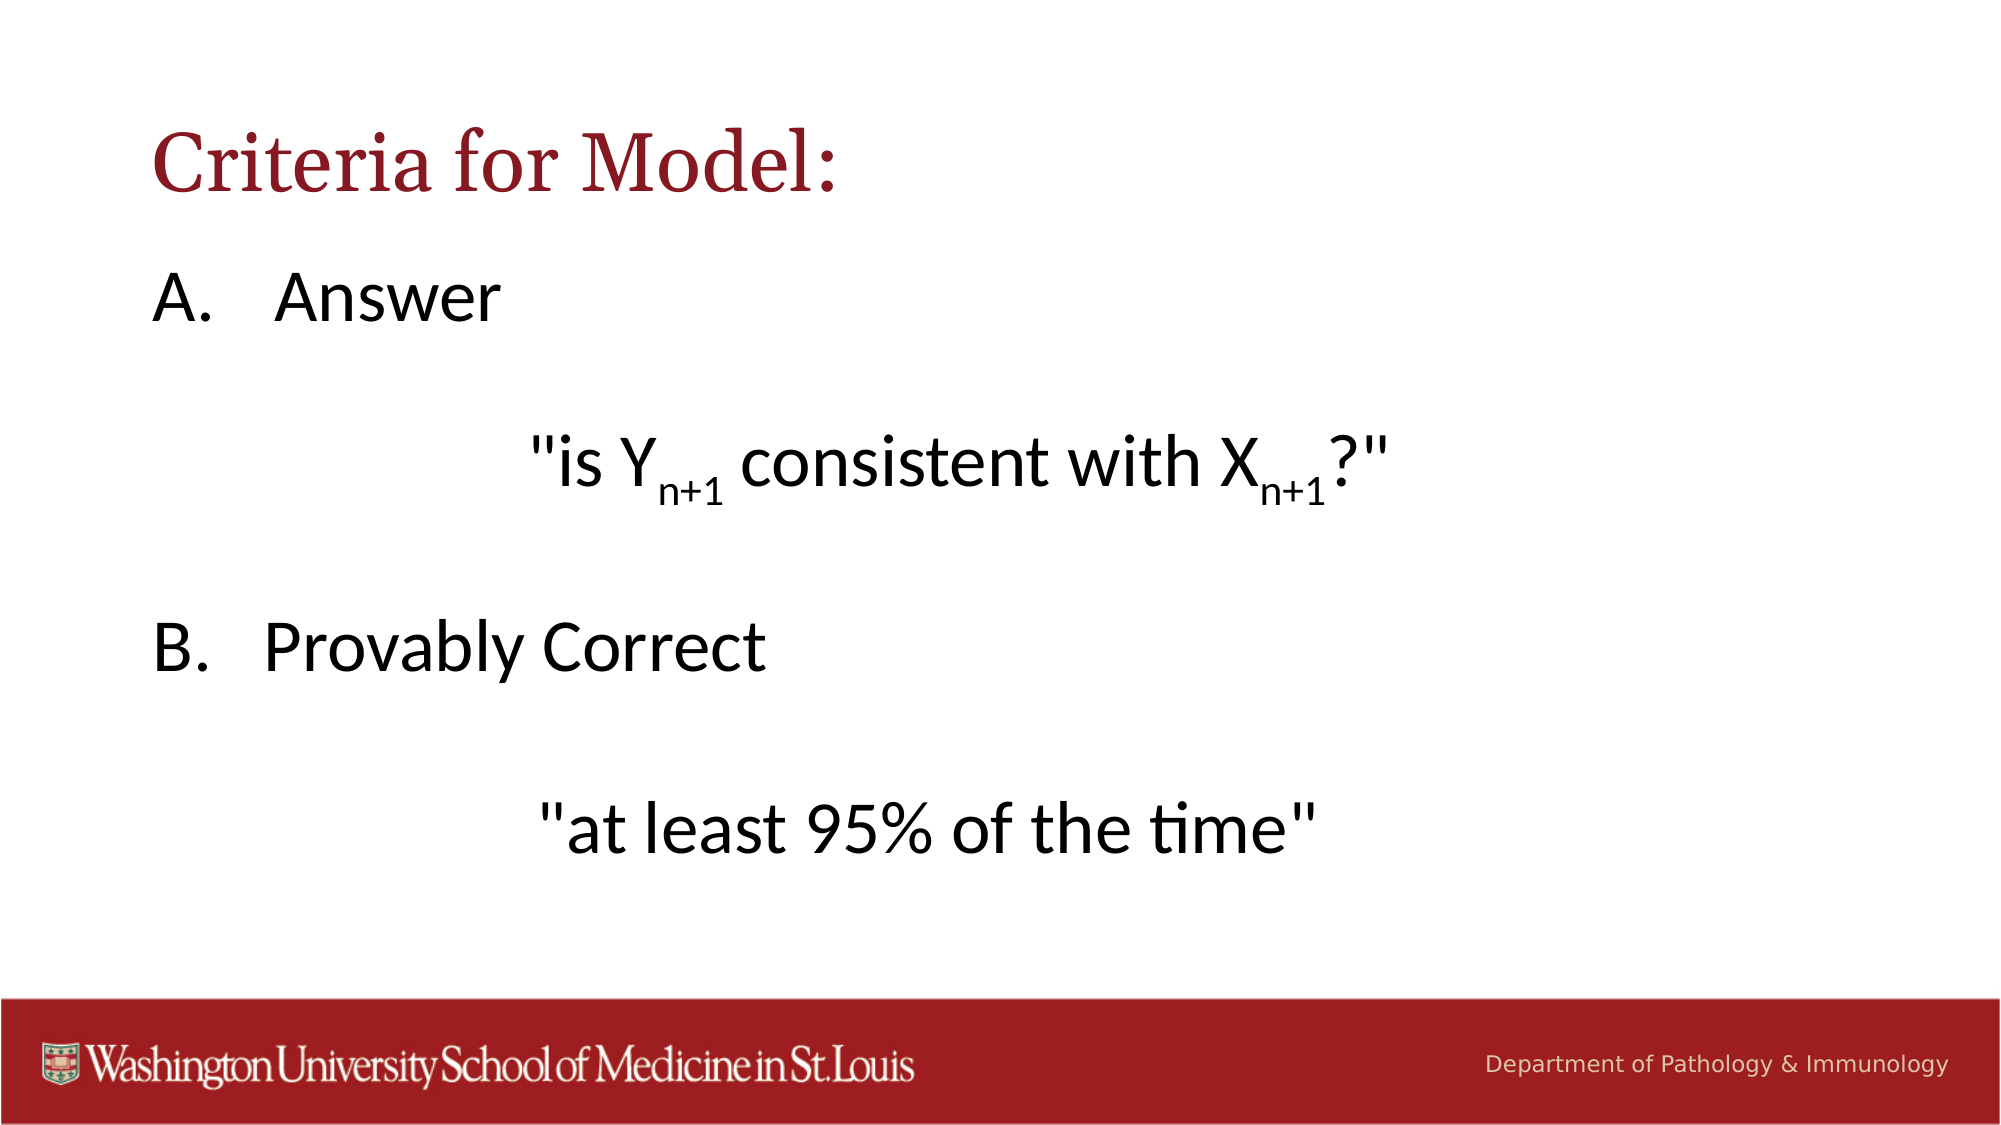

# Criteria for Model:
Answer

"is Yn+1 consistent with Xn+1?"

B.   Provably Correct

"at least 95% of the time"